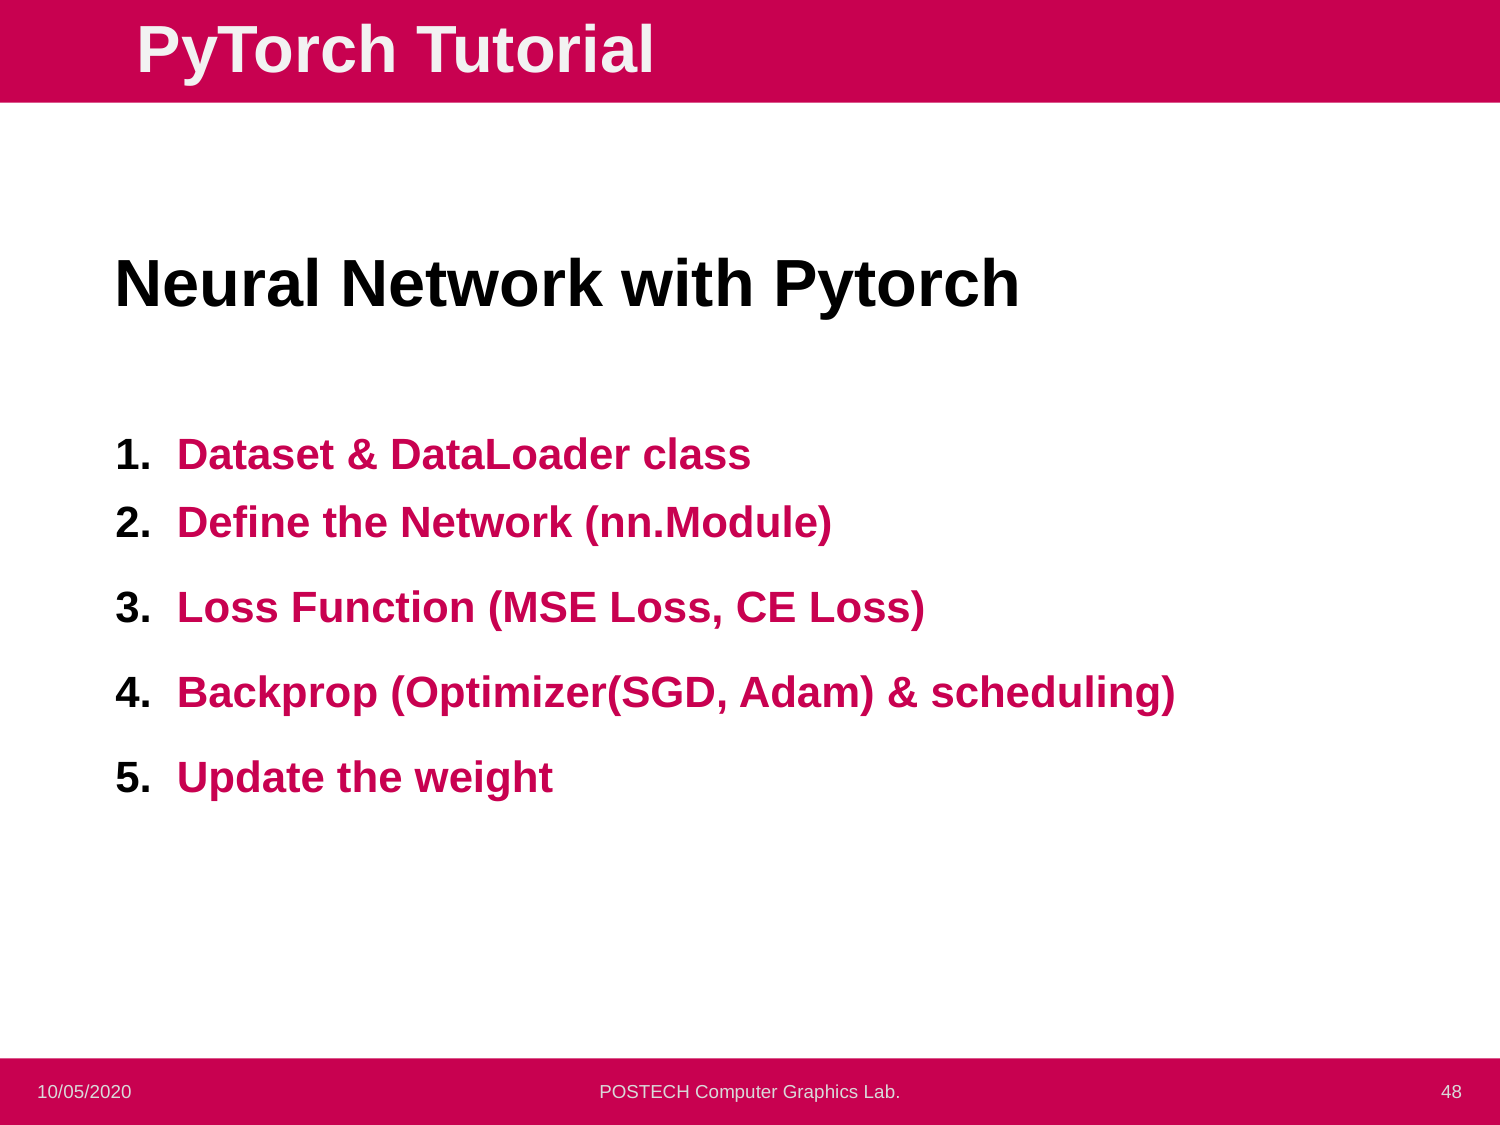

PyTorch Tutorial
Neural Network with Pytorch
Dataset & DataLoader class
Define the Network (nn.Module)
Loss Function (MSE Loss, CE Loss)
Backprop (Optimizer(SGD, Adam) & scheduling)
Update the weight
10/05/2020
POSTECH Computer Graphics Lab.
48